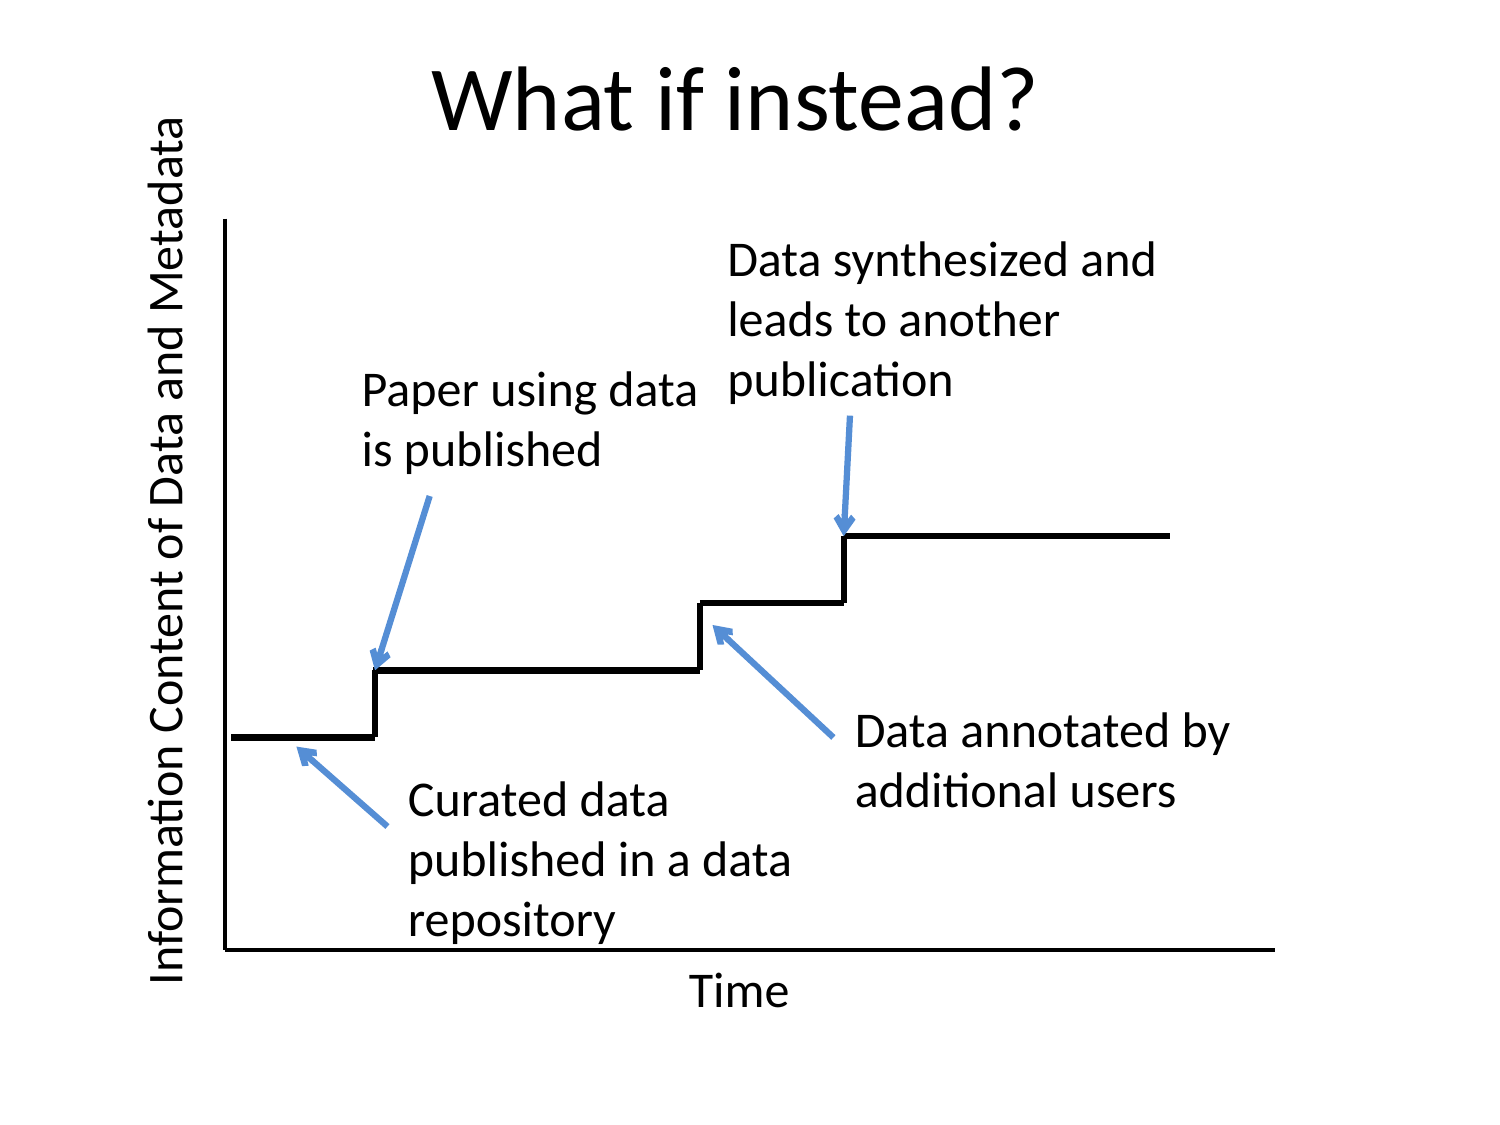

# What if instead?
Data synthesized and leads to another publication
Paper using data is published
Information Content of Data and Metadata
Data annotated by additional users
Curated data published in a data repository
Time